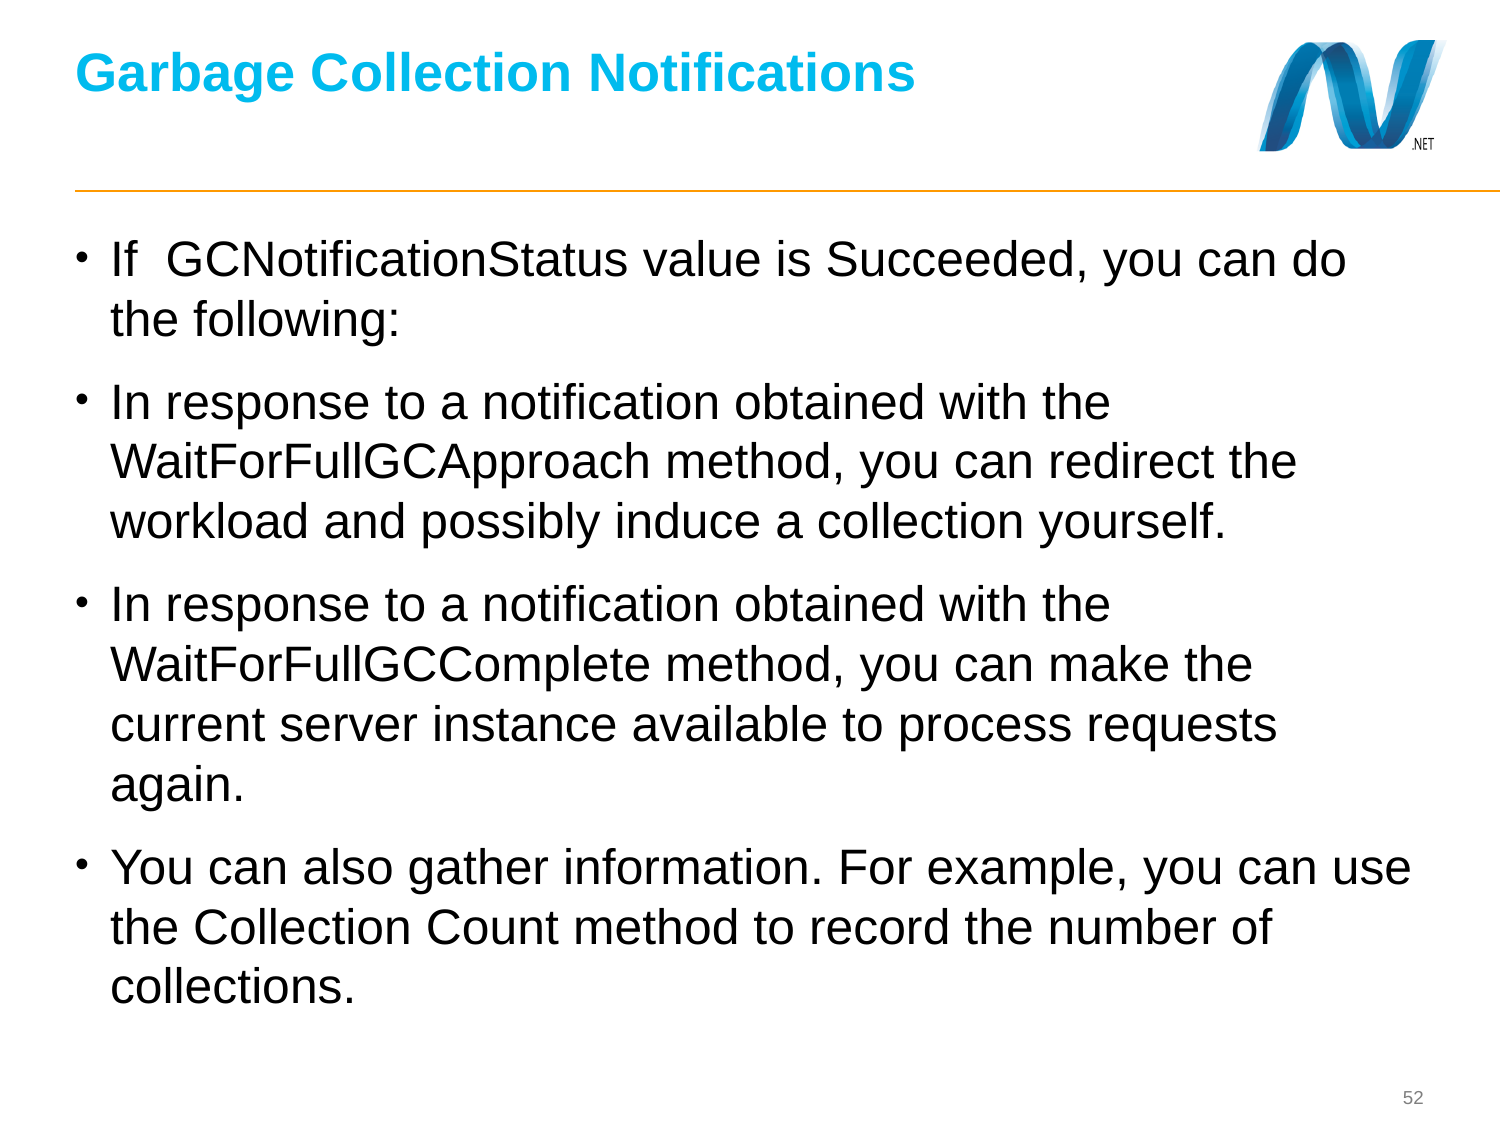

# Garbage Collection Notifications
If  GCNotificationStatus value is Succeeded, you can do the following:
In response to a notification obtained with the WaitForFullGCApproach method, you can redirect the workload and possibly induce a collection yourself.
In response to a notification obtained with the WaitForFullGCComplete method, you can make the current server instance available to process requests again.
You can also gather information. For example, you can use the Collection Count method to record the number of collections.